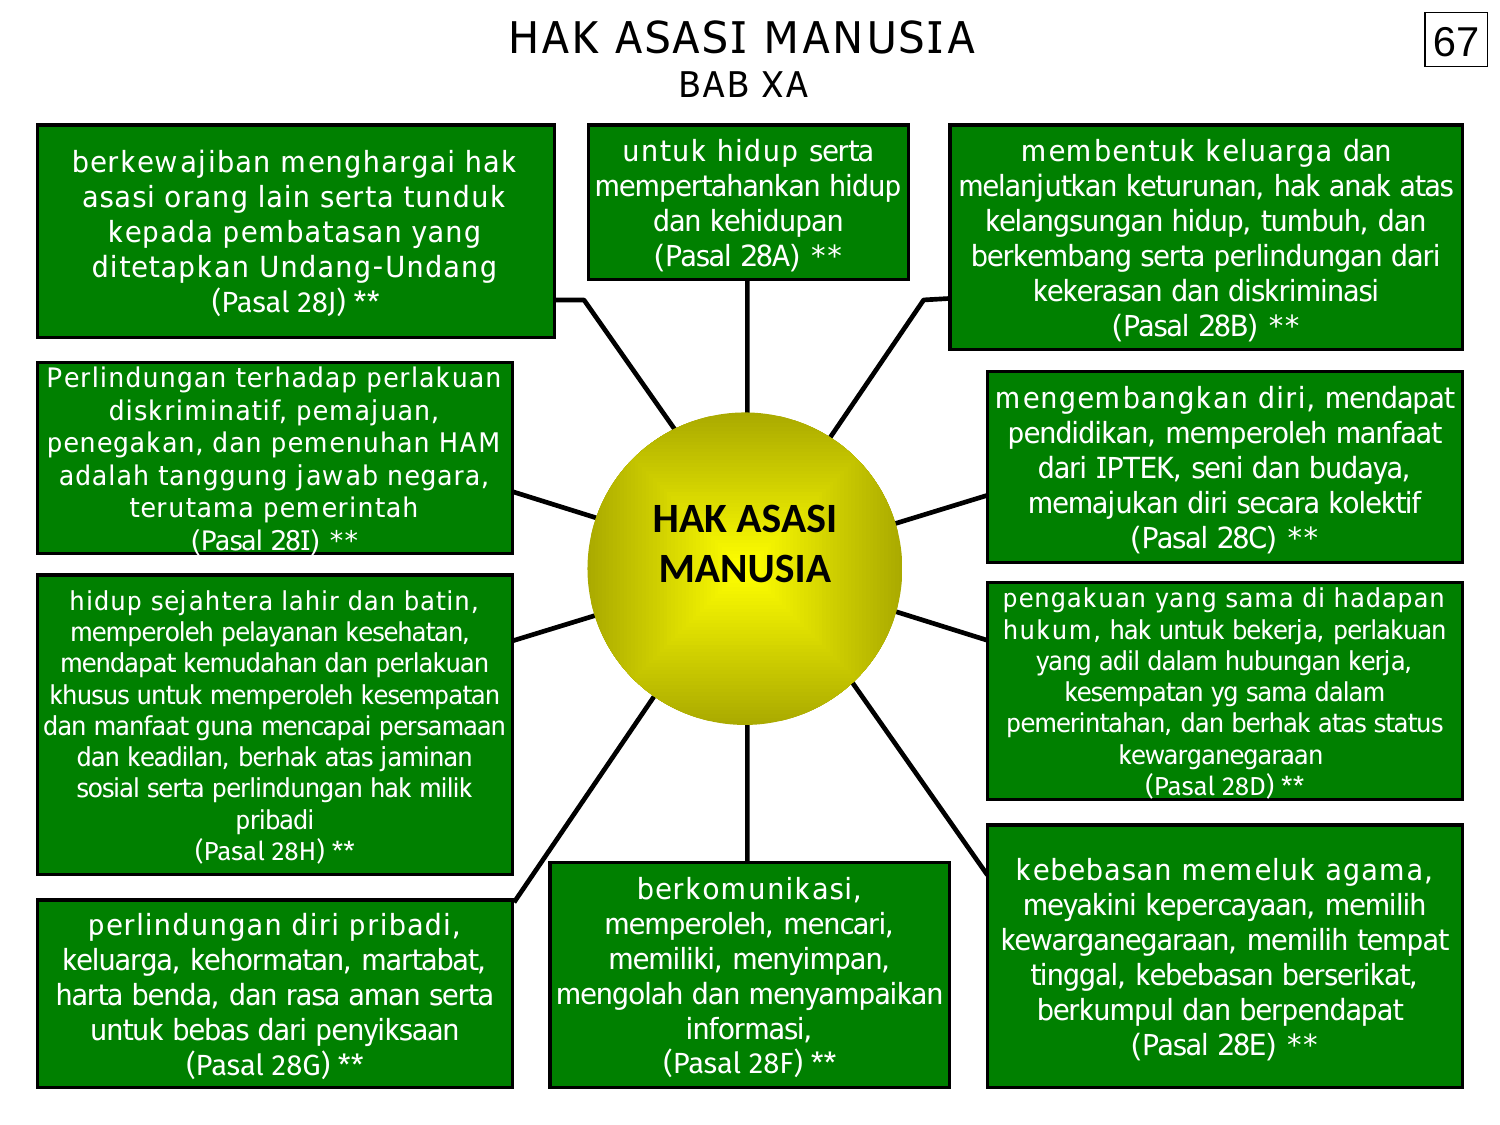

HAK ASASI MANUSIA
BAB XA
67
berkewajiban menghargai hak asasi orang lain serta tunduk kepada pembatasan yang ditetapkan Undang-Undang
(Pasal 28J) **
untuk hidup serta mempertahankan hidup dan kehidupan
(Pasal 28A) **
membentuk keluarga dan melanjutkan keturunan, hak anak atas kelangsungan hidup, tumbuh, dan berkembang serta perlindungan dari kekerasan dan diskriminasi
(Pasal 28B) **

Perlindungan terhadap perlakuan diskriminatif, pemajuan, penegakan, dan pemenuhan HAM adalah tanggung jawab negara, terutama pemerintah
(Pasal 28I) **
mengembangkan diri, mendapat pendidikan, memperoleh manfaat dari IPTEK, seni dan budaya, memajukan diri secara kolektif
(Pasal 28C) **

HAK ASASI MANUSIA

hidup sejahtera lahir dan batin, memperoleh pelayanan kesehatan,  mendapat kemudahan dan perlakuan khusus untuk memperoleh kesempatan dan manfaat guna mencapai persamaan dan keadilan, berhak atas jaminan sosial serta perlindungan hak milik pribadi
(Pasal 28H) **
pengakuan yang sama di hadapan hukum, hak untuk bekerja, perlakuan yang adil dalam hubungan kerja, kesempatan yg sama dalam pemerintahan, dan berhak atas status kewarganegaraan
(Pasal 28D) **
kebebasan memeluk agama, meyakini kepercayaan, memilih kewarganegaraan, memilih tempat tinggal, kebebasan berserikat, berkumpul dan berpendapat
(Pasal 28E) **
berkomunikasi, memperoleh, mencari, memiliki, menyimpan, mengolah dan menyampaikan  informasi,
(Pasal 28F) **
perlindungan diri pribadi, keluarga, kehormatan, martabat, harta benda, dan rasa aman serta untuk bebas dari penyiksaan
(Pasal 28G) **